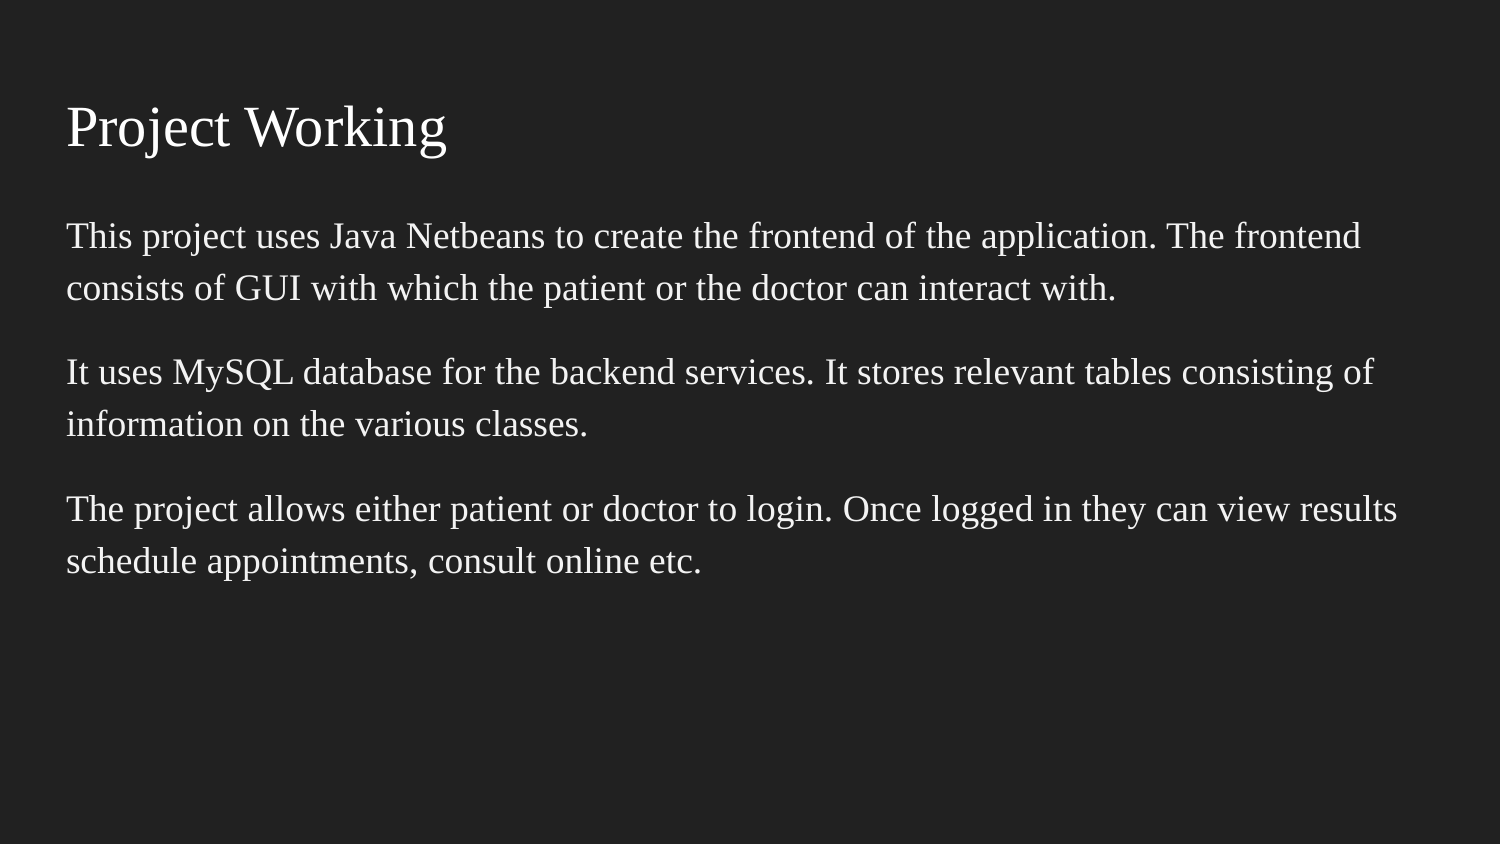

# Project Working
This project uses Java Netbeans to create the frontend of the application. The frontend consists of GUI with which the patient or the doctor can interact with.
It uses MySQL database for the backend services. It stores relevant tables consisting of information on the various classes.
The project allows either patient or doctor to login. Once logged in they can view results schedule appointments, consult online etc.